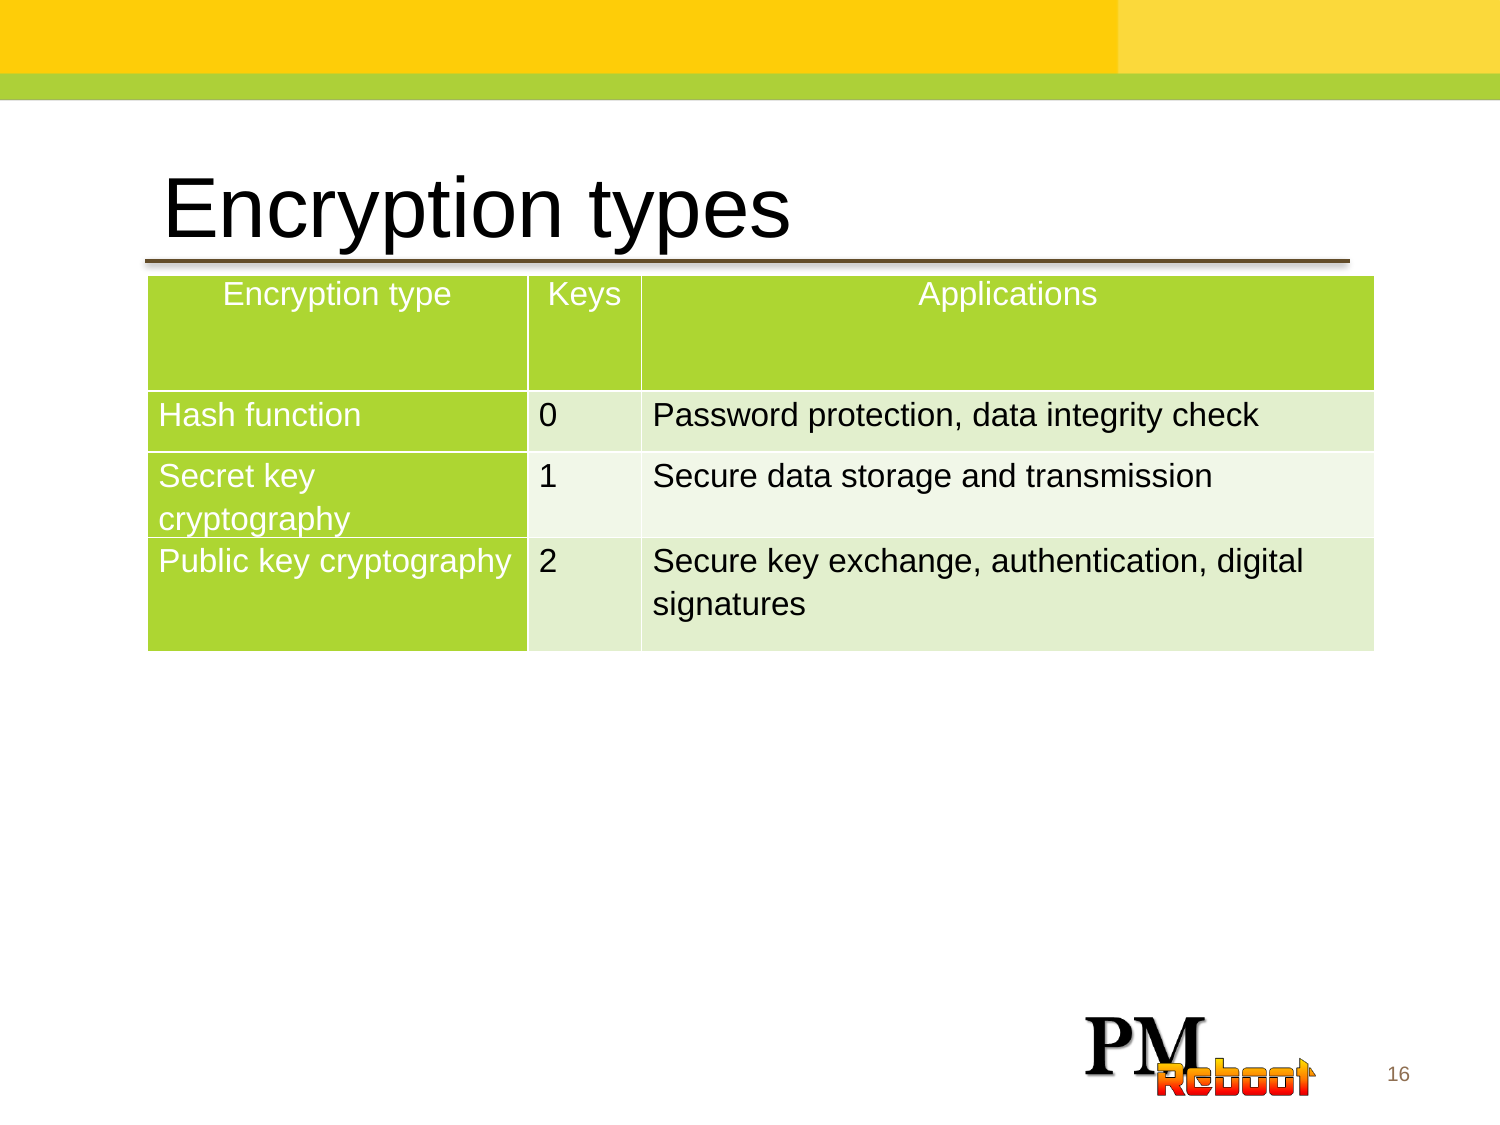

Encryption types
| Encryption type | Keys | Applications |
| --- | --- | --- |
| Hash function | 0 | Password protection, data integrity check |
| Secret key cryptography | 1 | Secure data storage and transmission |
| Public key cryptography | 2 | Secure key exchange, authentication, digital signatures |
16